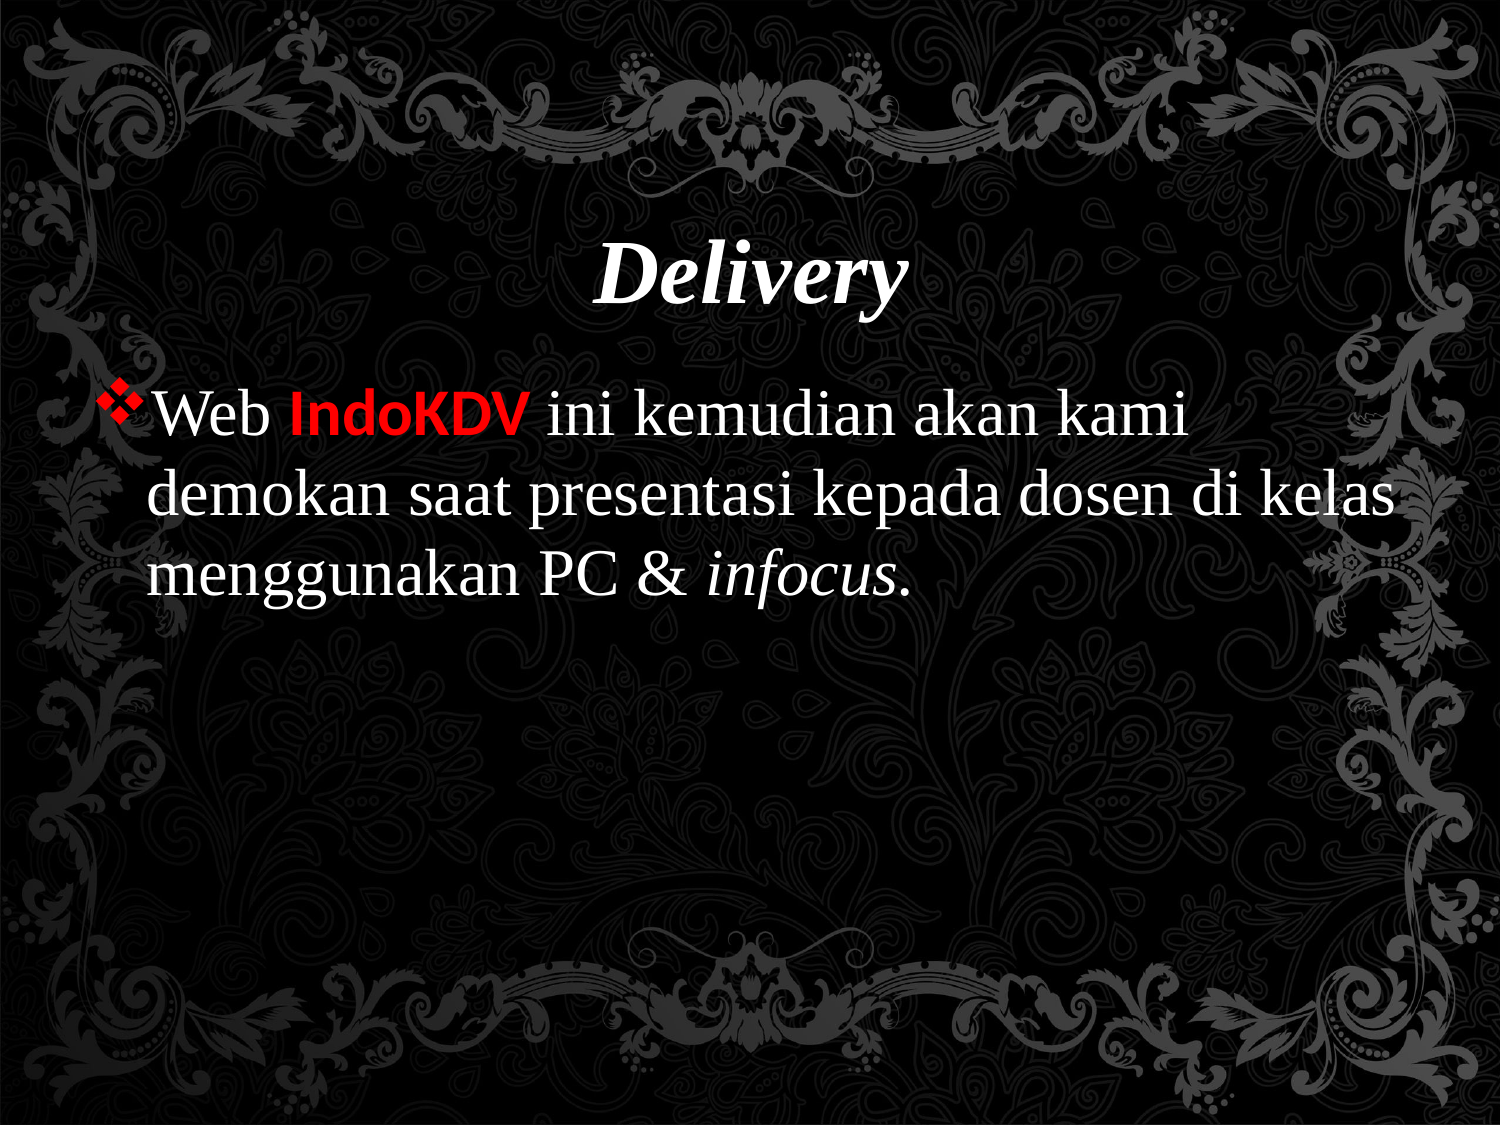

# Delivery
Web IndoKDV ini kemudian akan kami demokan saat presentasi kepada dosen di kelas menggunakan PC & infocus.